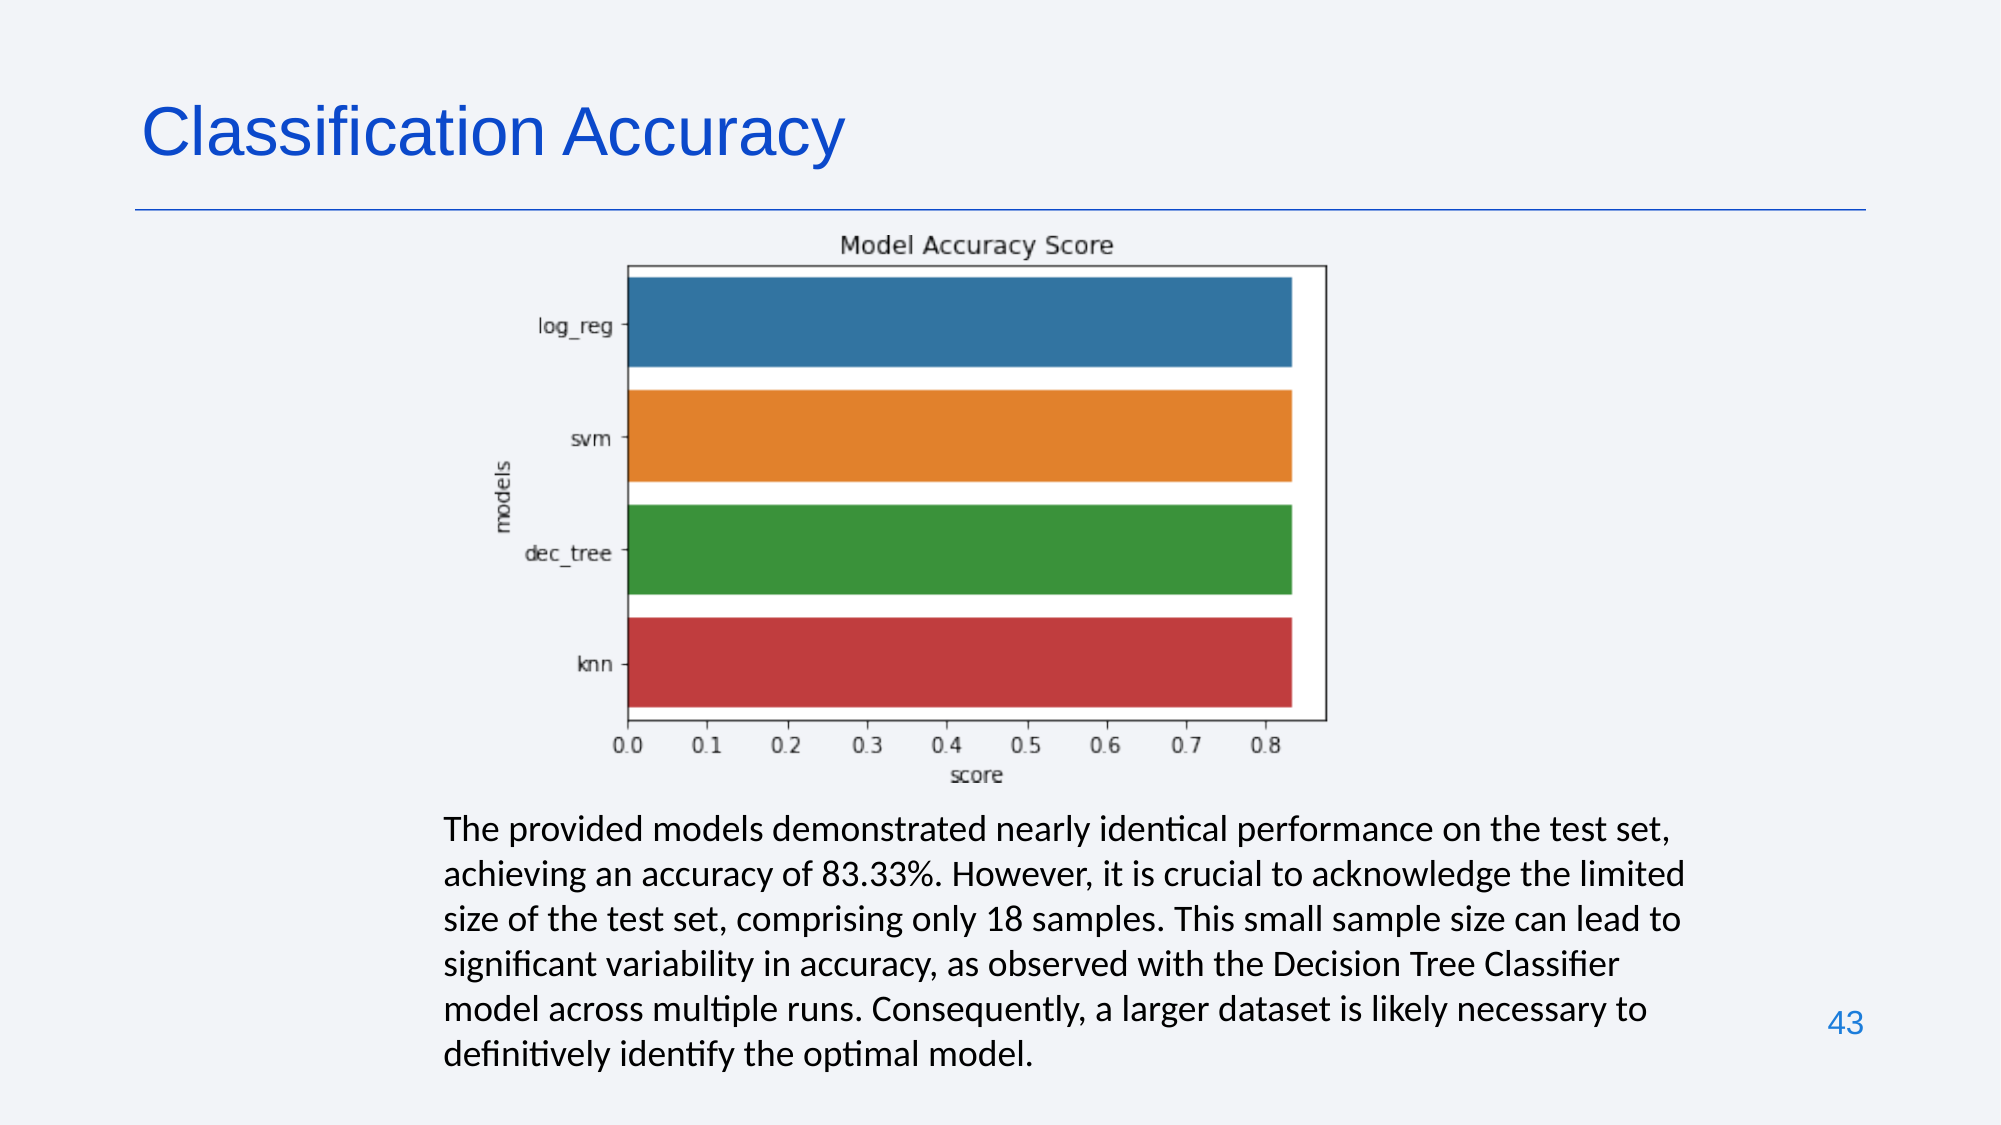

Classification Accuracy

The provided models demonstrated nearly identical performance on the test set, achieving an accuracy of 83.33%. However, it is crucial to acknowledge the limited size of the test set, comprising only 18 samples. This small sample size can lead to significant variability in accuracy, as observed with the Decision Tree Classifier model across multiple runs. Consequently, a larger dataset is likely necessary to definitively identify the optimal model.
43